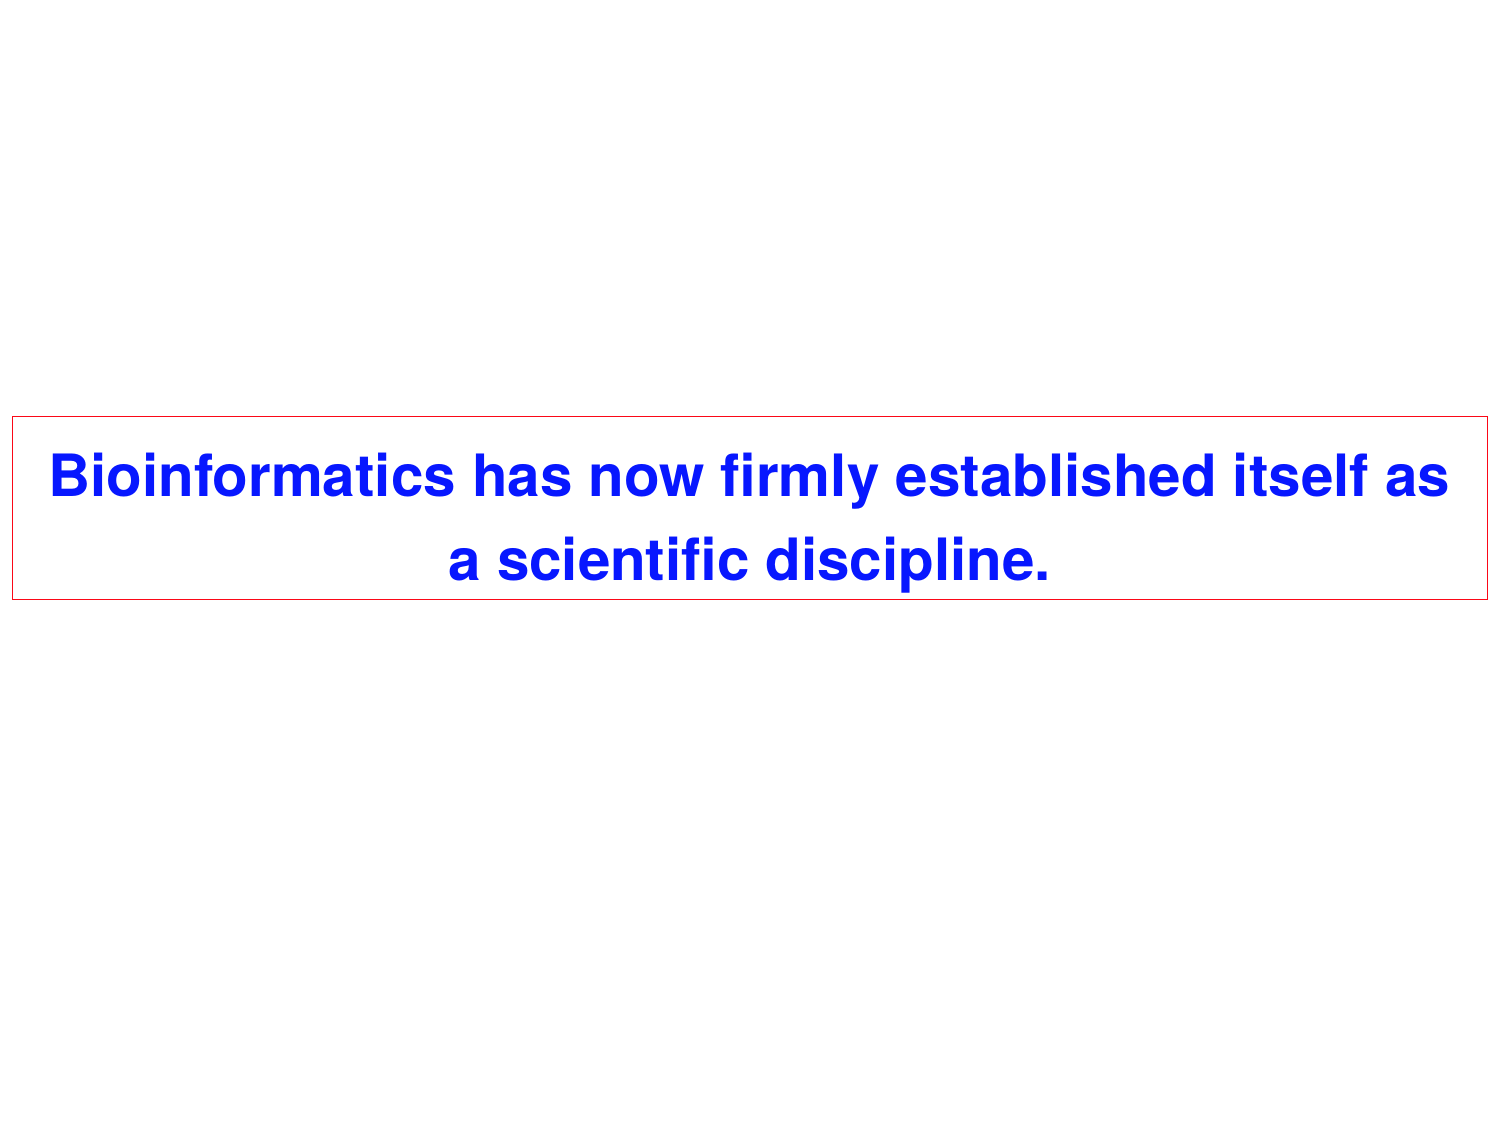

Bioinformatics has now firmly established itself as a scientific discipline.